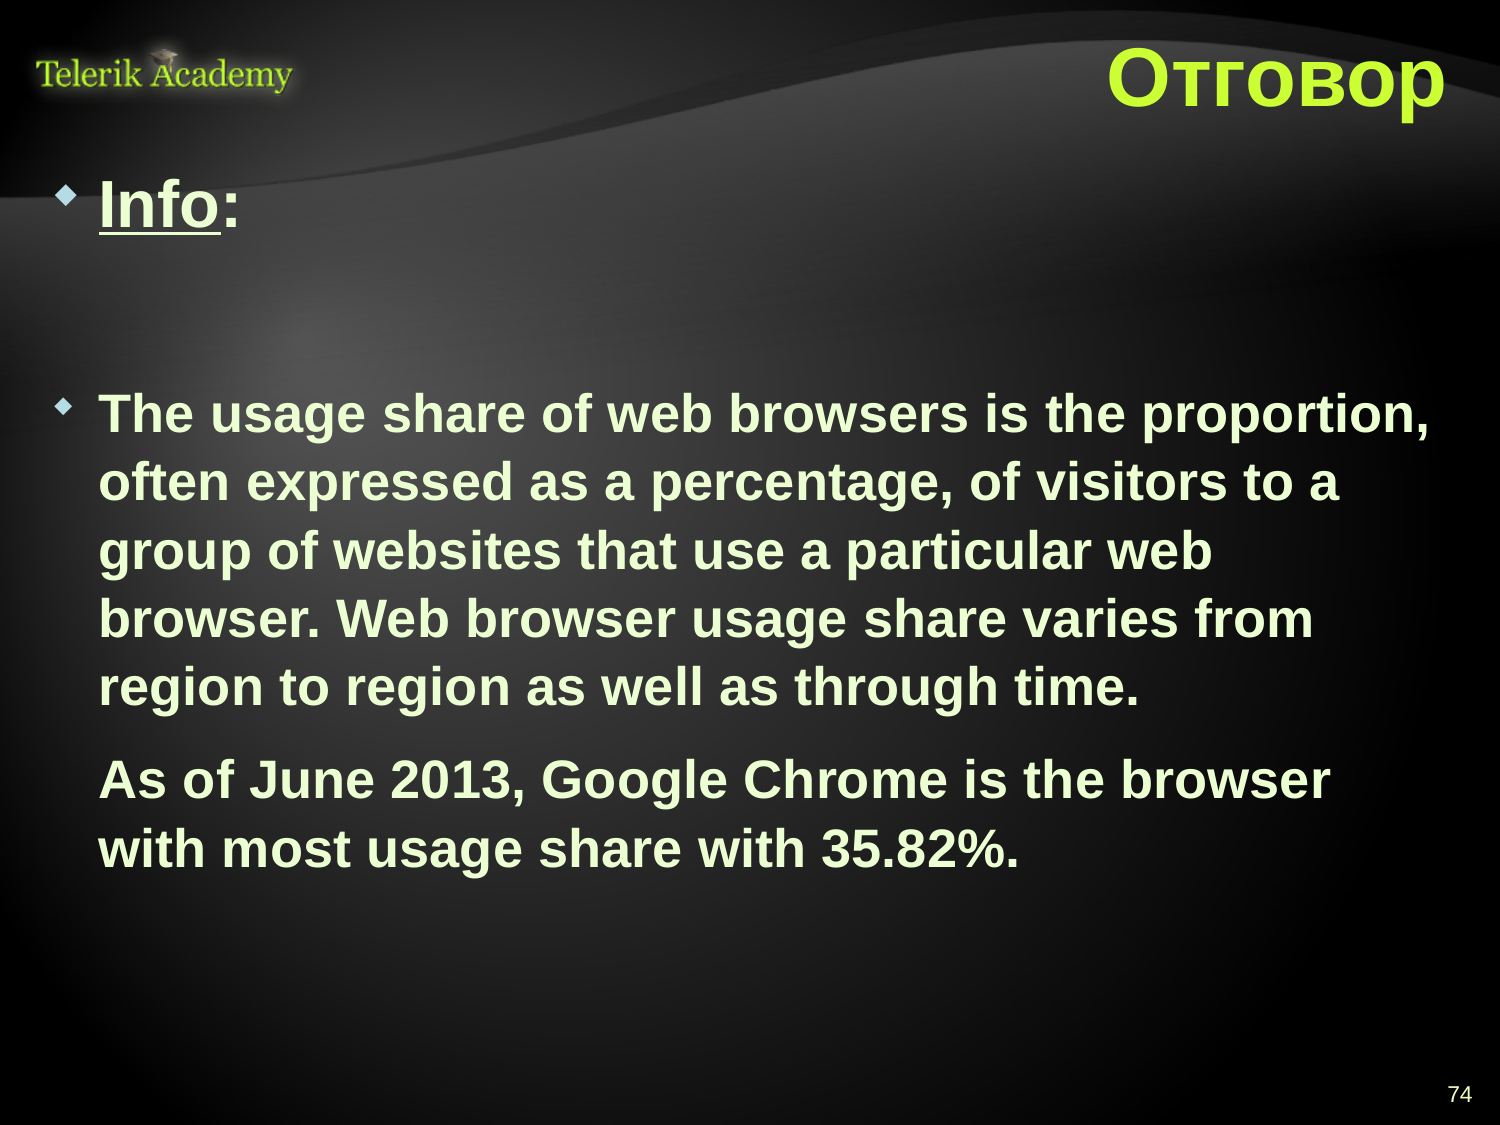

# Отговор
Info:

The usage share of web browsers is the proportion, often expressed as a percentage, of visitors to a group of websites that use a particular web browser. Web browser usage share varies from region to region as well as through time.
	As of June 2013, Google Chrome is the browser with most usage share with 35.82%.
74